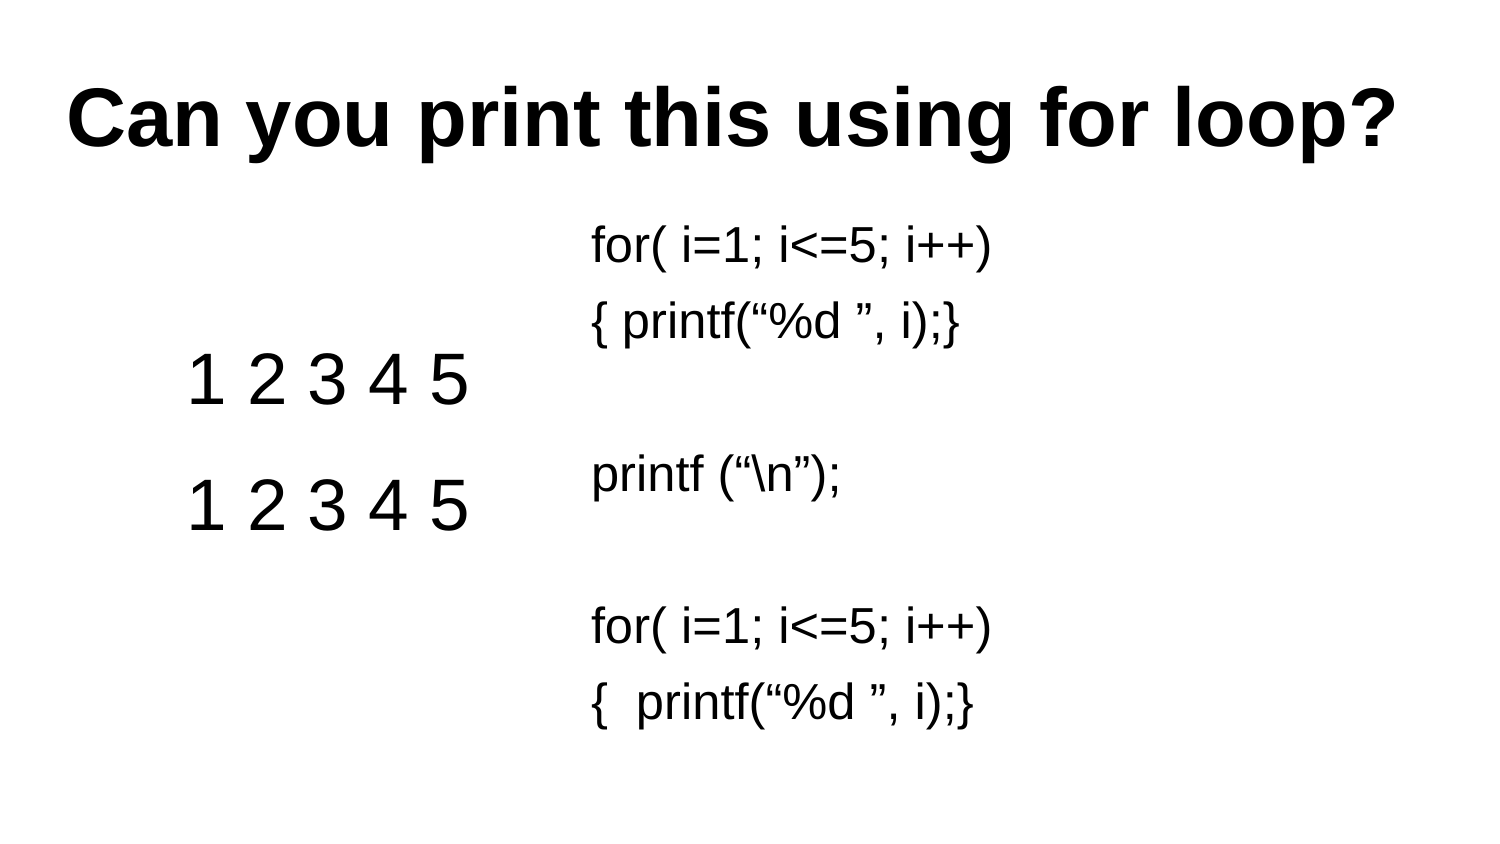

# Can you print this using for loop?
1 2 3 4 5
1 2 3 4 5

for( i=1; i<=5; i++)
{ printf(“%d ”, i);}

printf (“\n”);

for( i=1; i<=5; i++)
{  printf(“%d ”, i);}